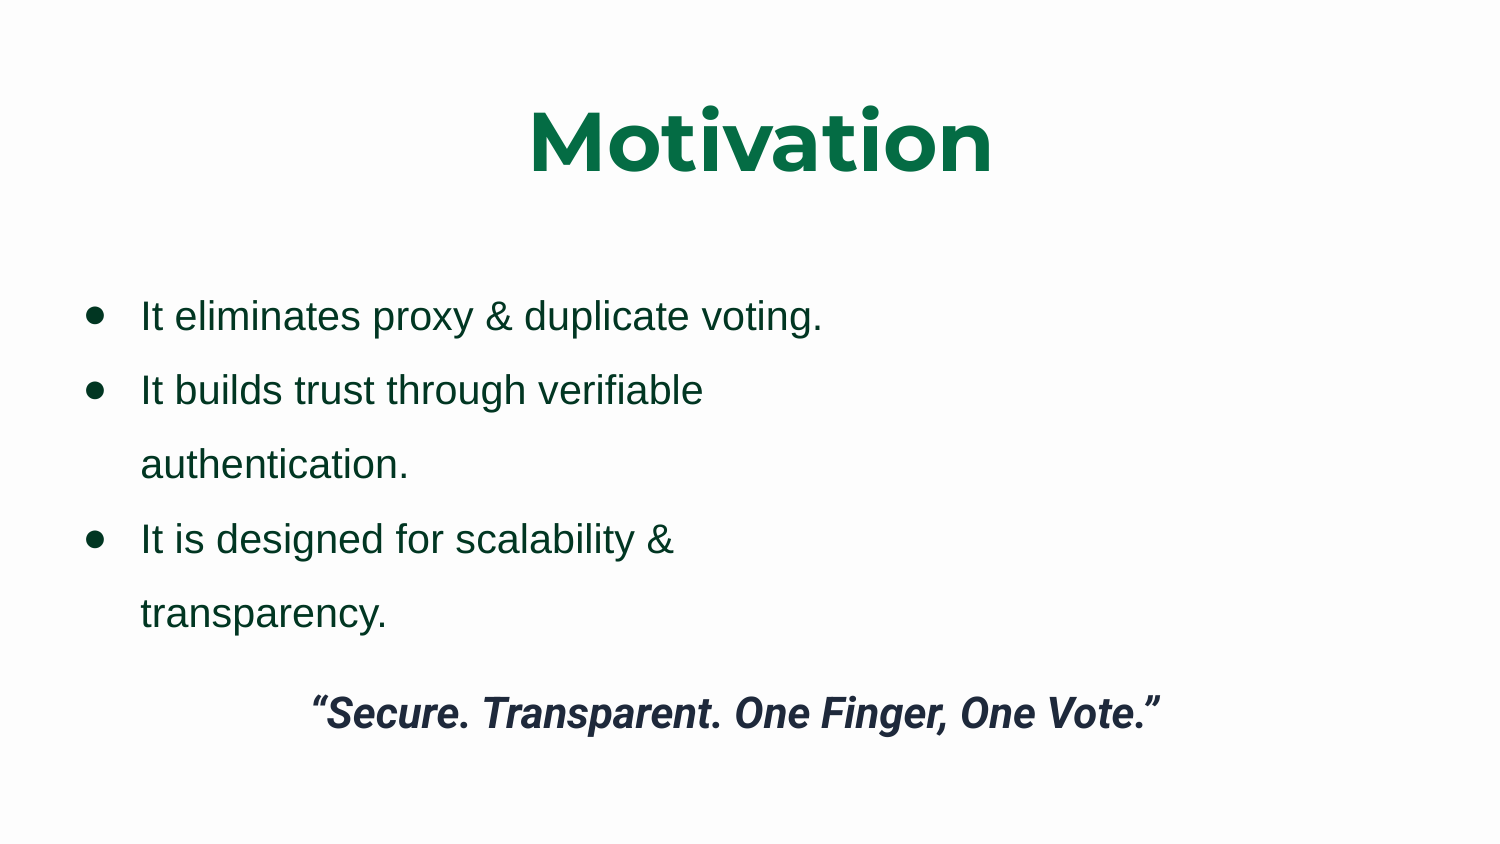

# Motivation
It eliminates proxy & duplicate voting.
It builds trust through verifiable authentication.
It is designed for scalability & transparency.

“Secure. Transparent. One Finger, One Vote.”